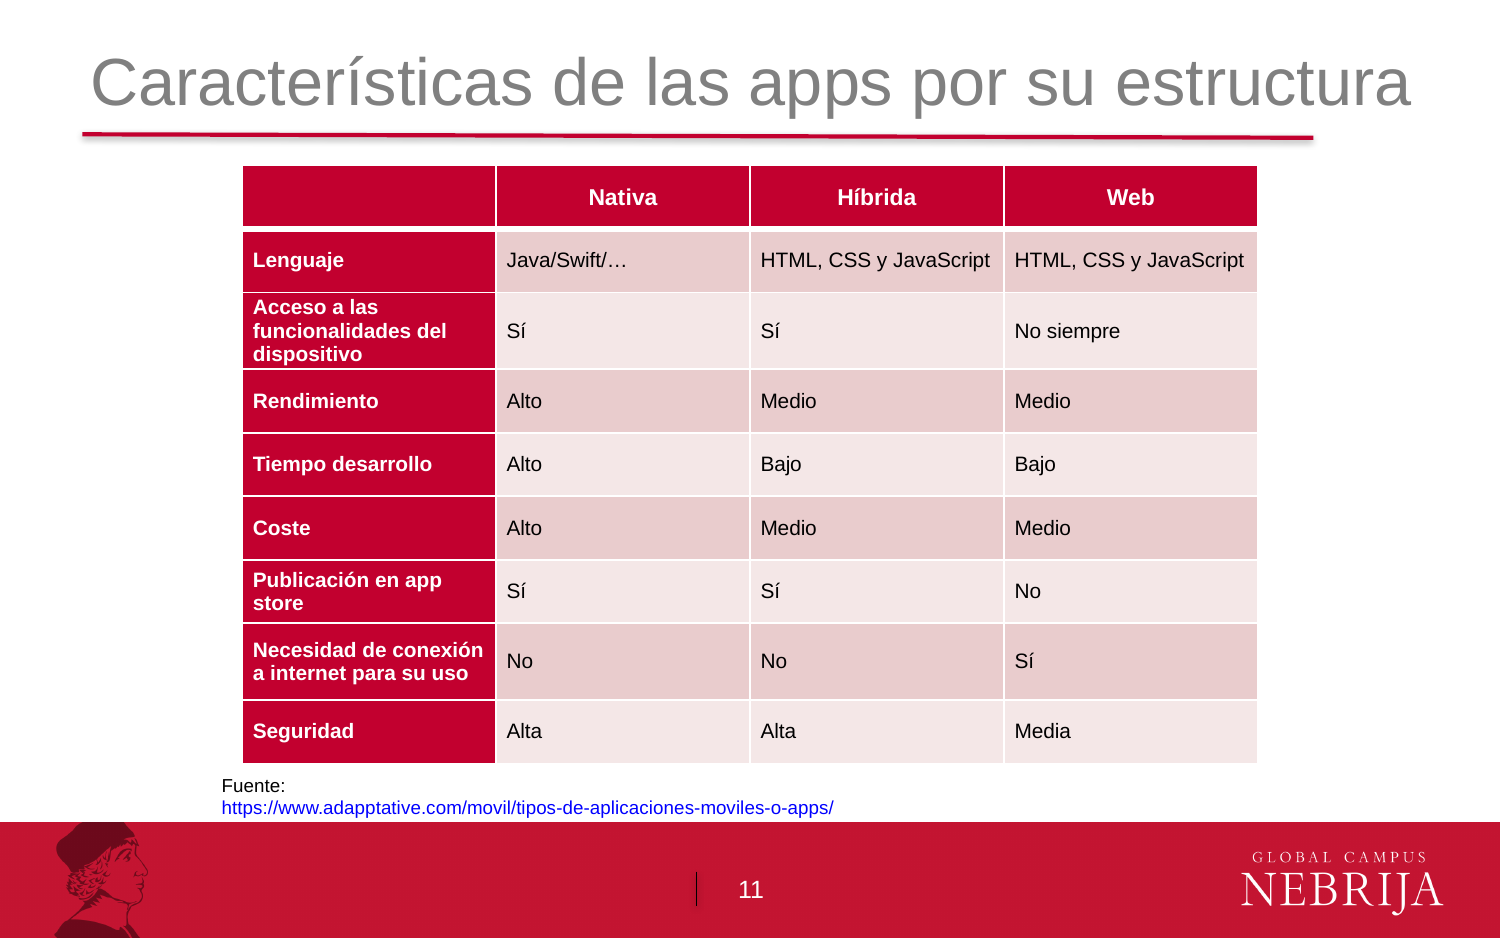

# Características de las apps por su estructura
|  | Nativa | Híbrida | Web |
| --- | --- | --- | --- |
| Lenguaje | Java/Swift/… | HTML, CSS y JavaScript | HTML, CSS y JavaScript |
| Acceso a las funcionalidades del dispositivo | Sí | Sí | No siempre |
| Rendimiento | Alto | Medio | Medio |
| Tiempo desarrollo | Alto | Bajo | Bajo |
| Coste | Alto | Medio | Medio |
| Publicación en app store | Sí | Sí | No |
| Necesidad de conexión a internet para su uso | No | No | Sí |
| Seguridad | Alta | Alta | Media |
Fuente: https://www.adapptative.com/movil/tipos-de-aplicaciones-moviles-o-apps/